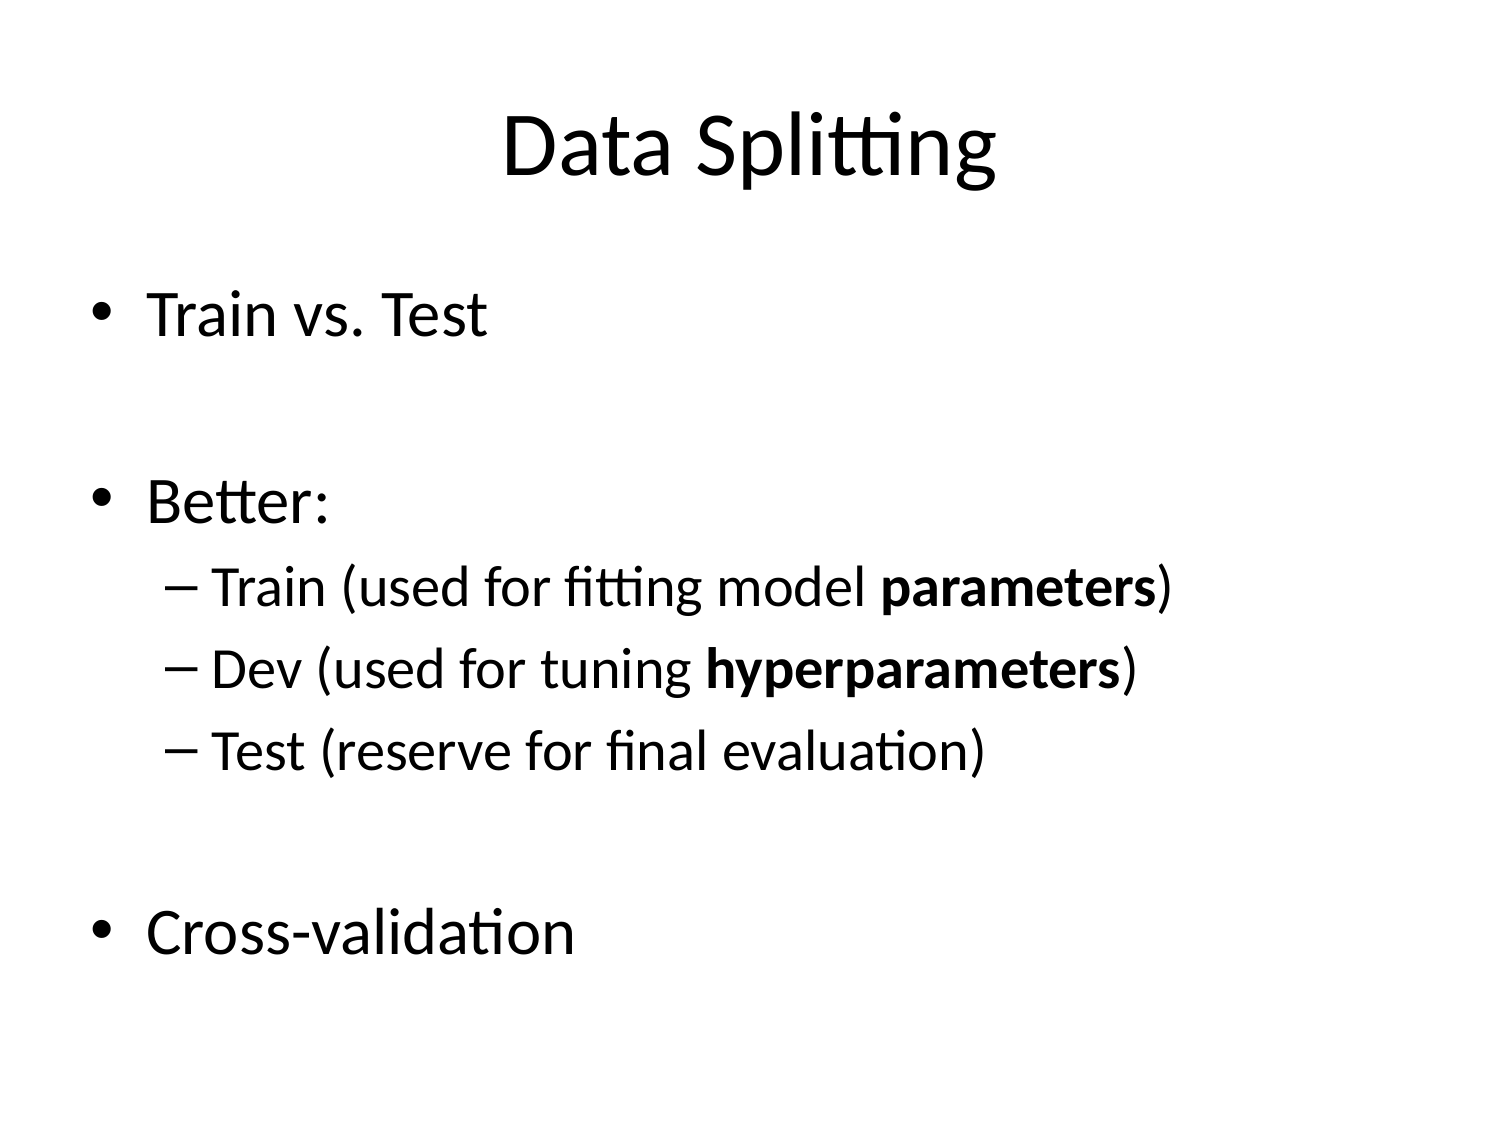

# Data Splitting
Train vs. Test

Better:
Train (used for fitting model parameters)
Dev (used for tuning hyperparameters)
Test (reserve for final evaluation)

Cross-validation